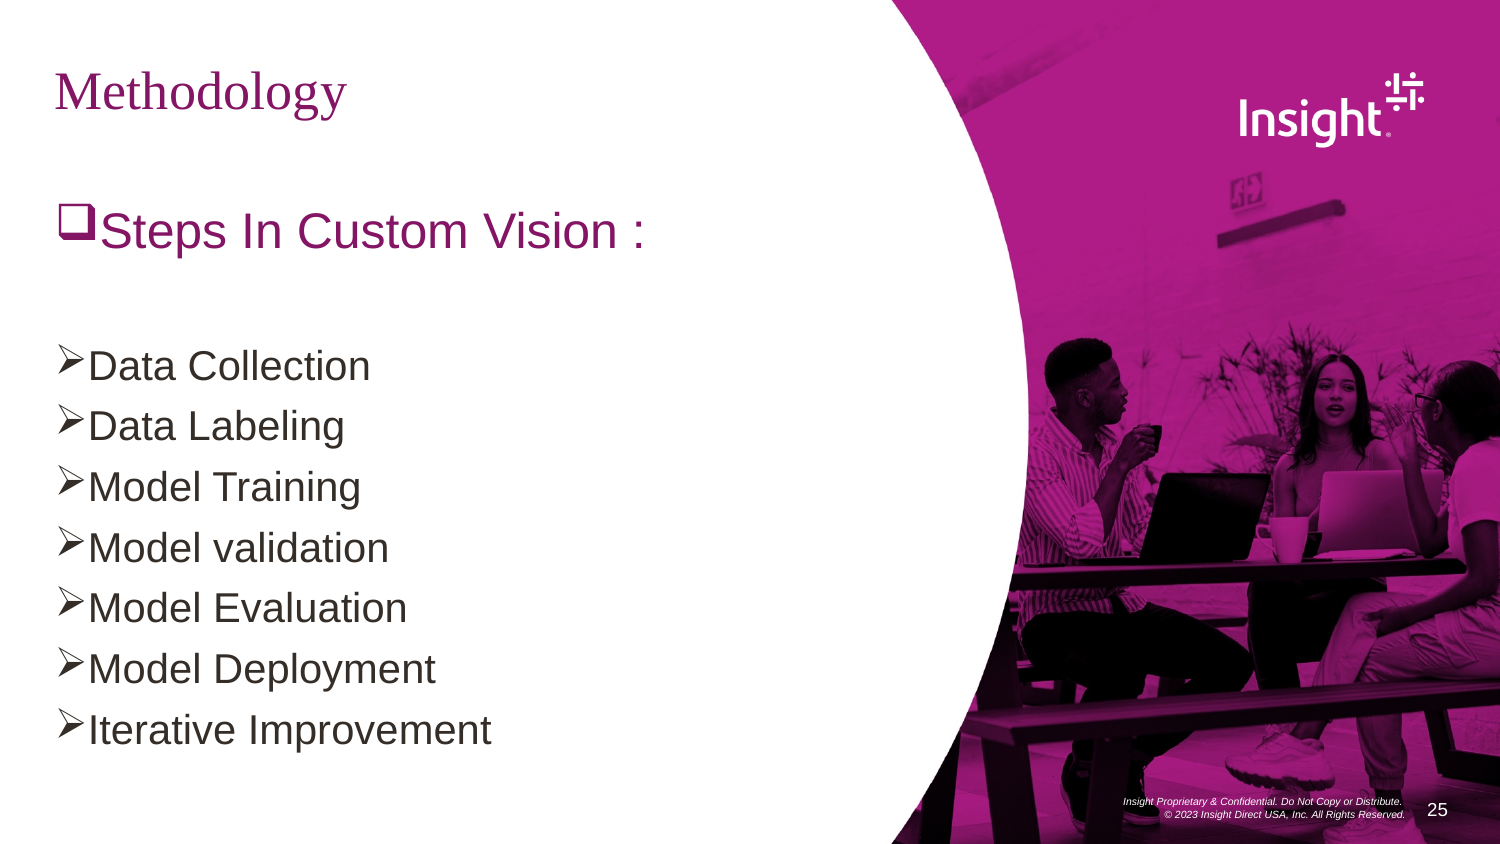

# Methodology
Steps In Custom Vision :

Data Collection
Data Labeling
Model Training
Model validation
Model Evaluation
Model Deployment
Iterative Improvement